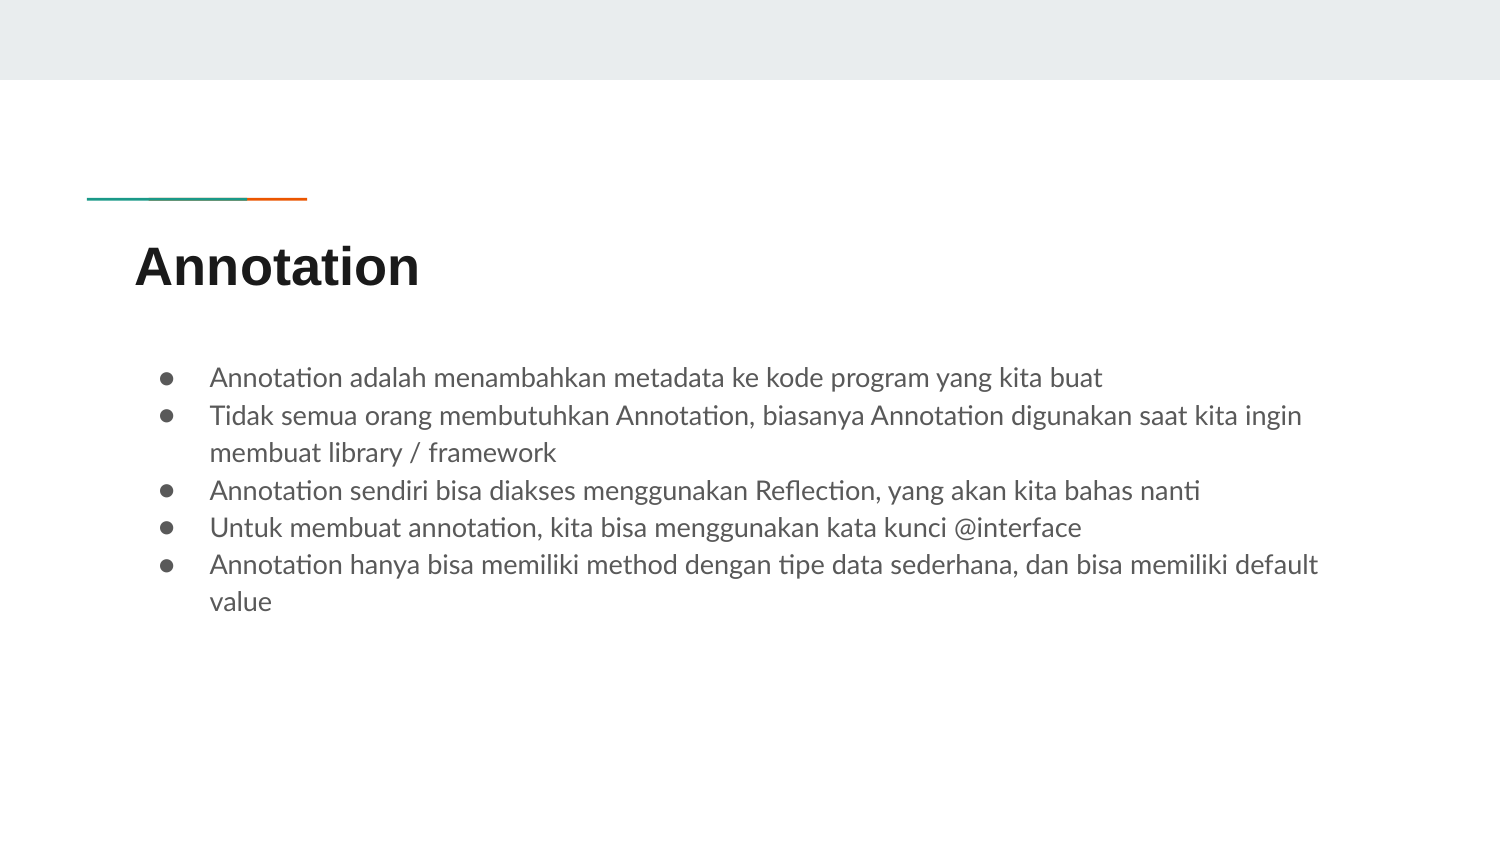

# Annotation
Annotation adalah menambahkan metadata ke kode program yang kita buat
Tidak semua orang membutuhkan Annotation, biasanya Annotation digunakan saat kita ingin membuat library / framework
Annotation sendiri bisa diakses menggunakan Reflection, yang akan kita bahas nanti
Untuk membuat annotation, kita bisa menggunakan kata kunci @interface
Annotation hanya bisa memiliki method dengan tipe data sederhana, dan bisa memiliki default value